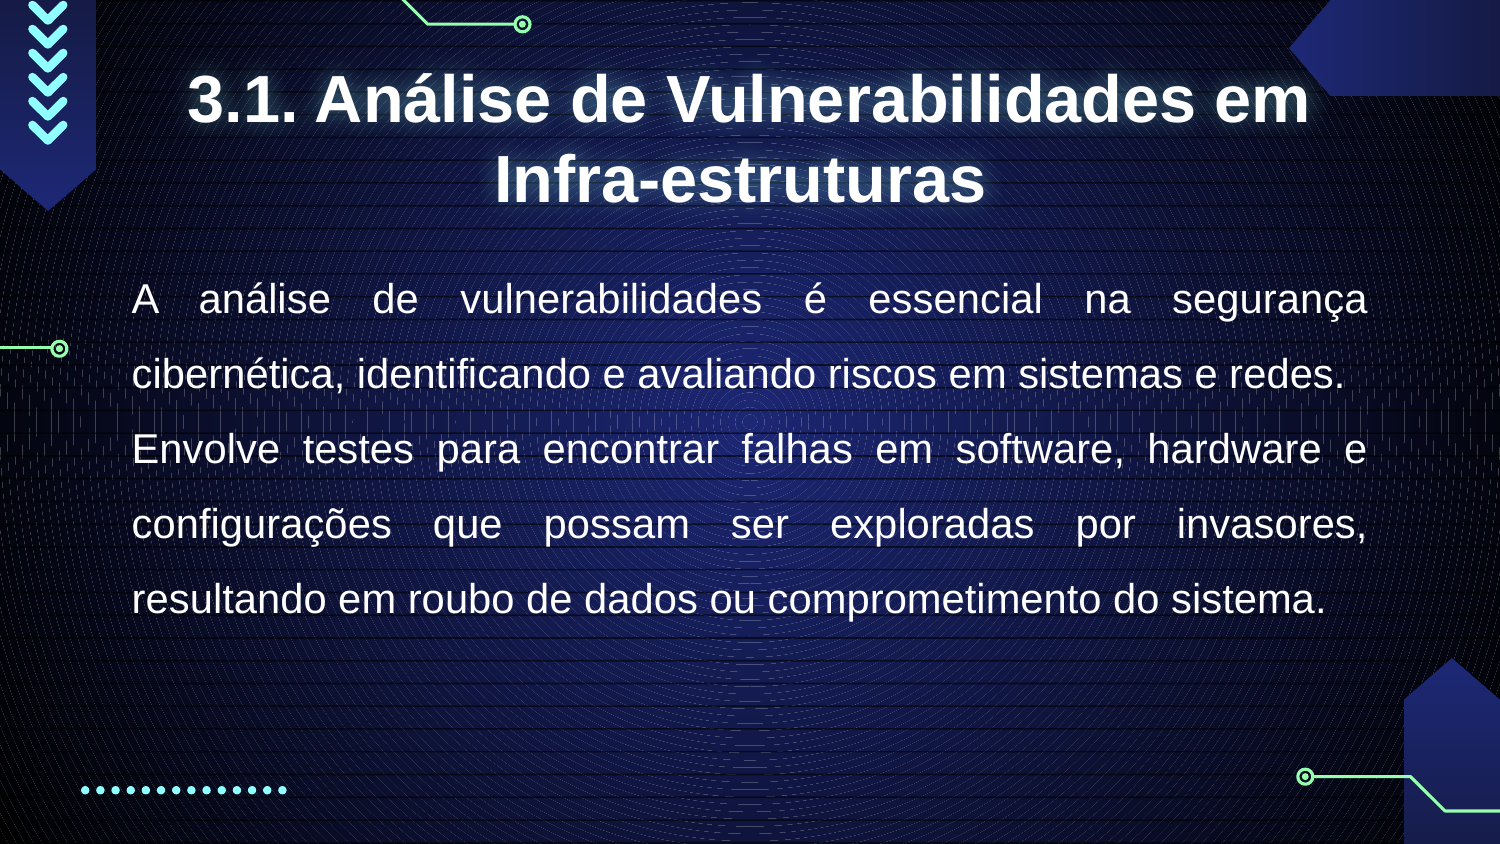

# 3.1. Análise de Vulnerabilidades em Infra-estruturas
A análise de vulnerabilidades é essencial na segurança cibernética, identificando e avaliando riscos em sistemas e redes.
Envolve testes para encontrar falhas em software, hardware e configurações que possam ser exploradas por invasores, resultando em roubo de dados ou comprometimento do sistema.